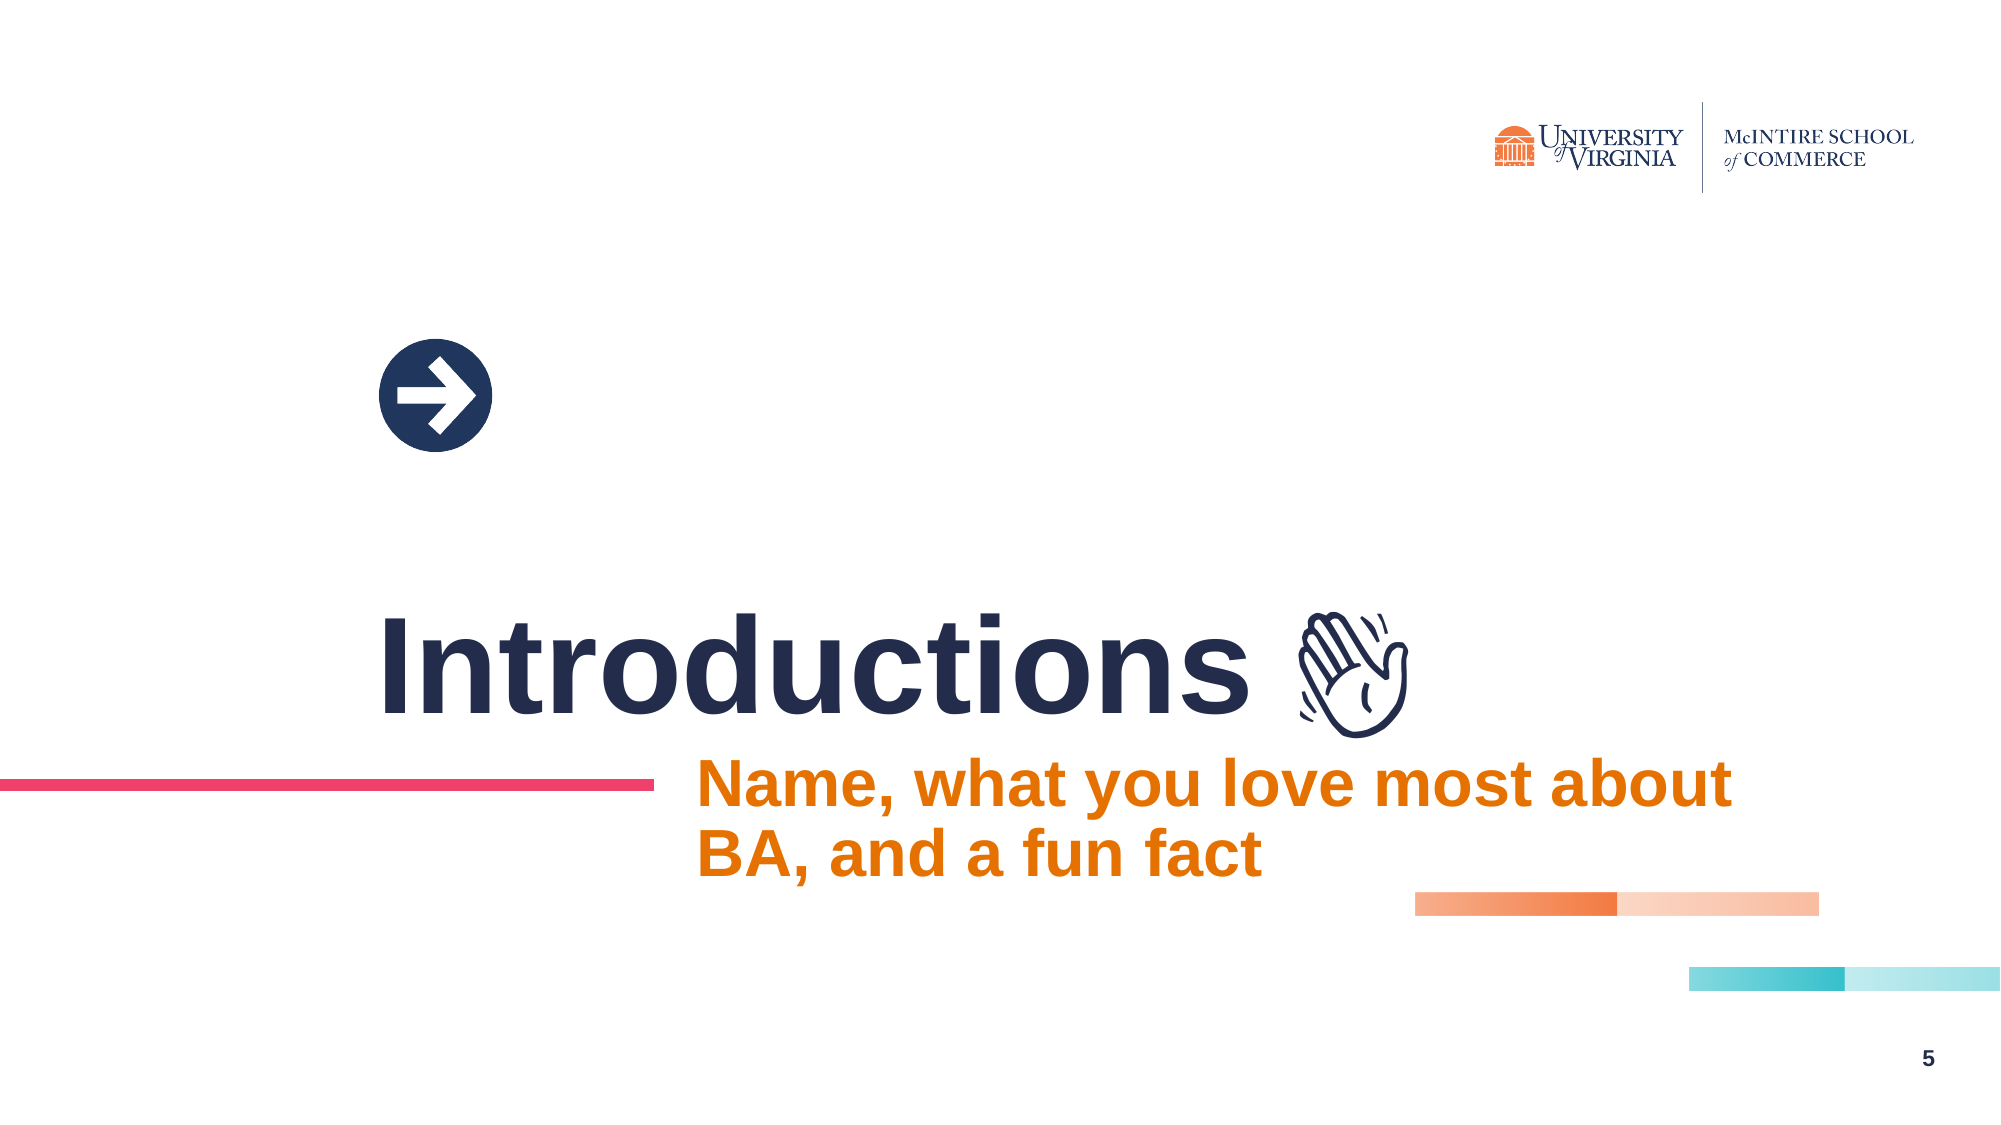

# Introductions 👋
Name, what you love most about BA, and a fun fact
5